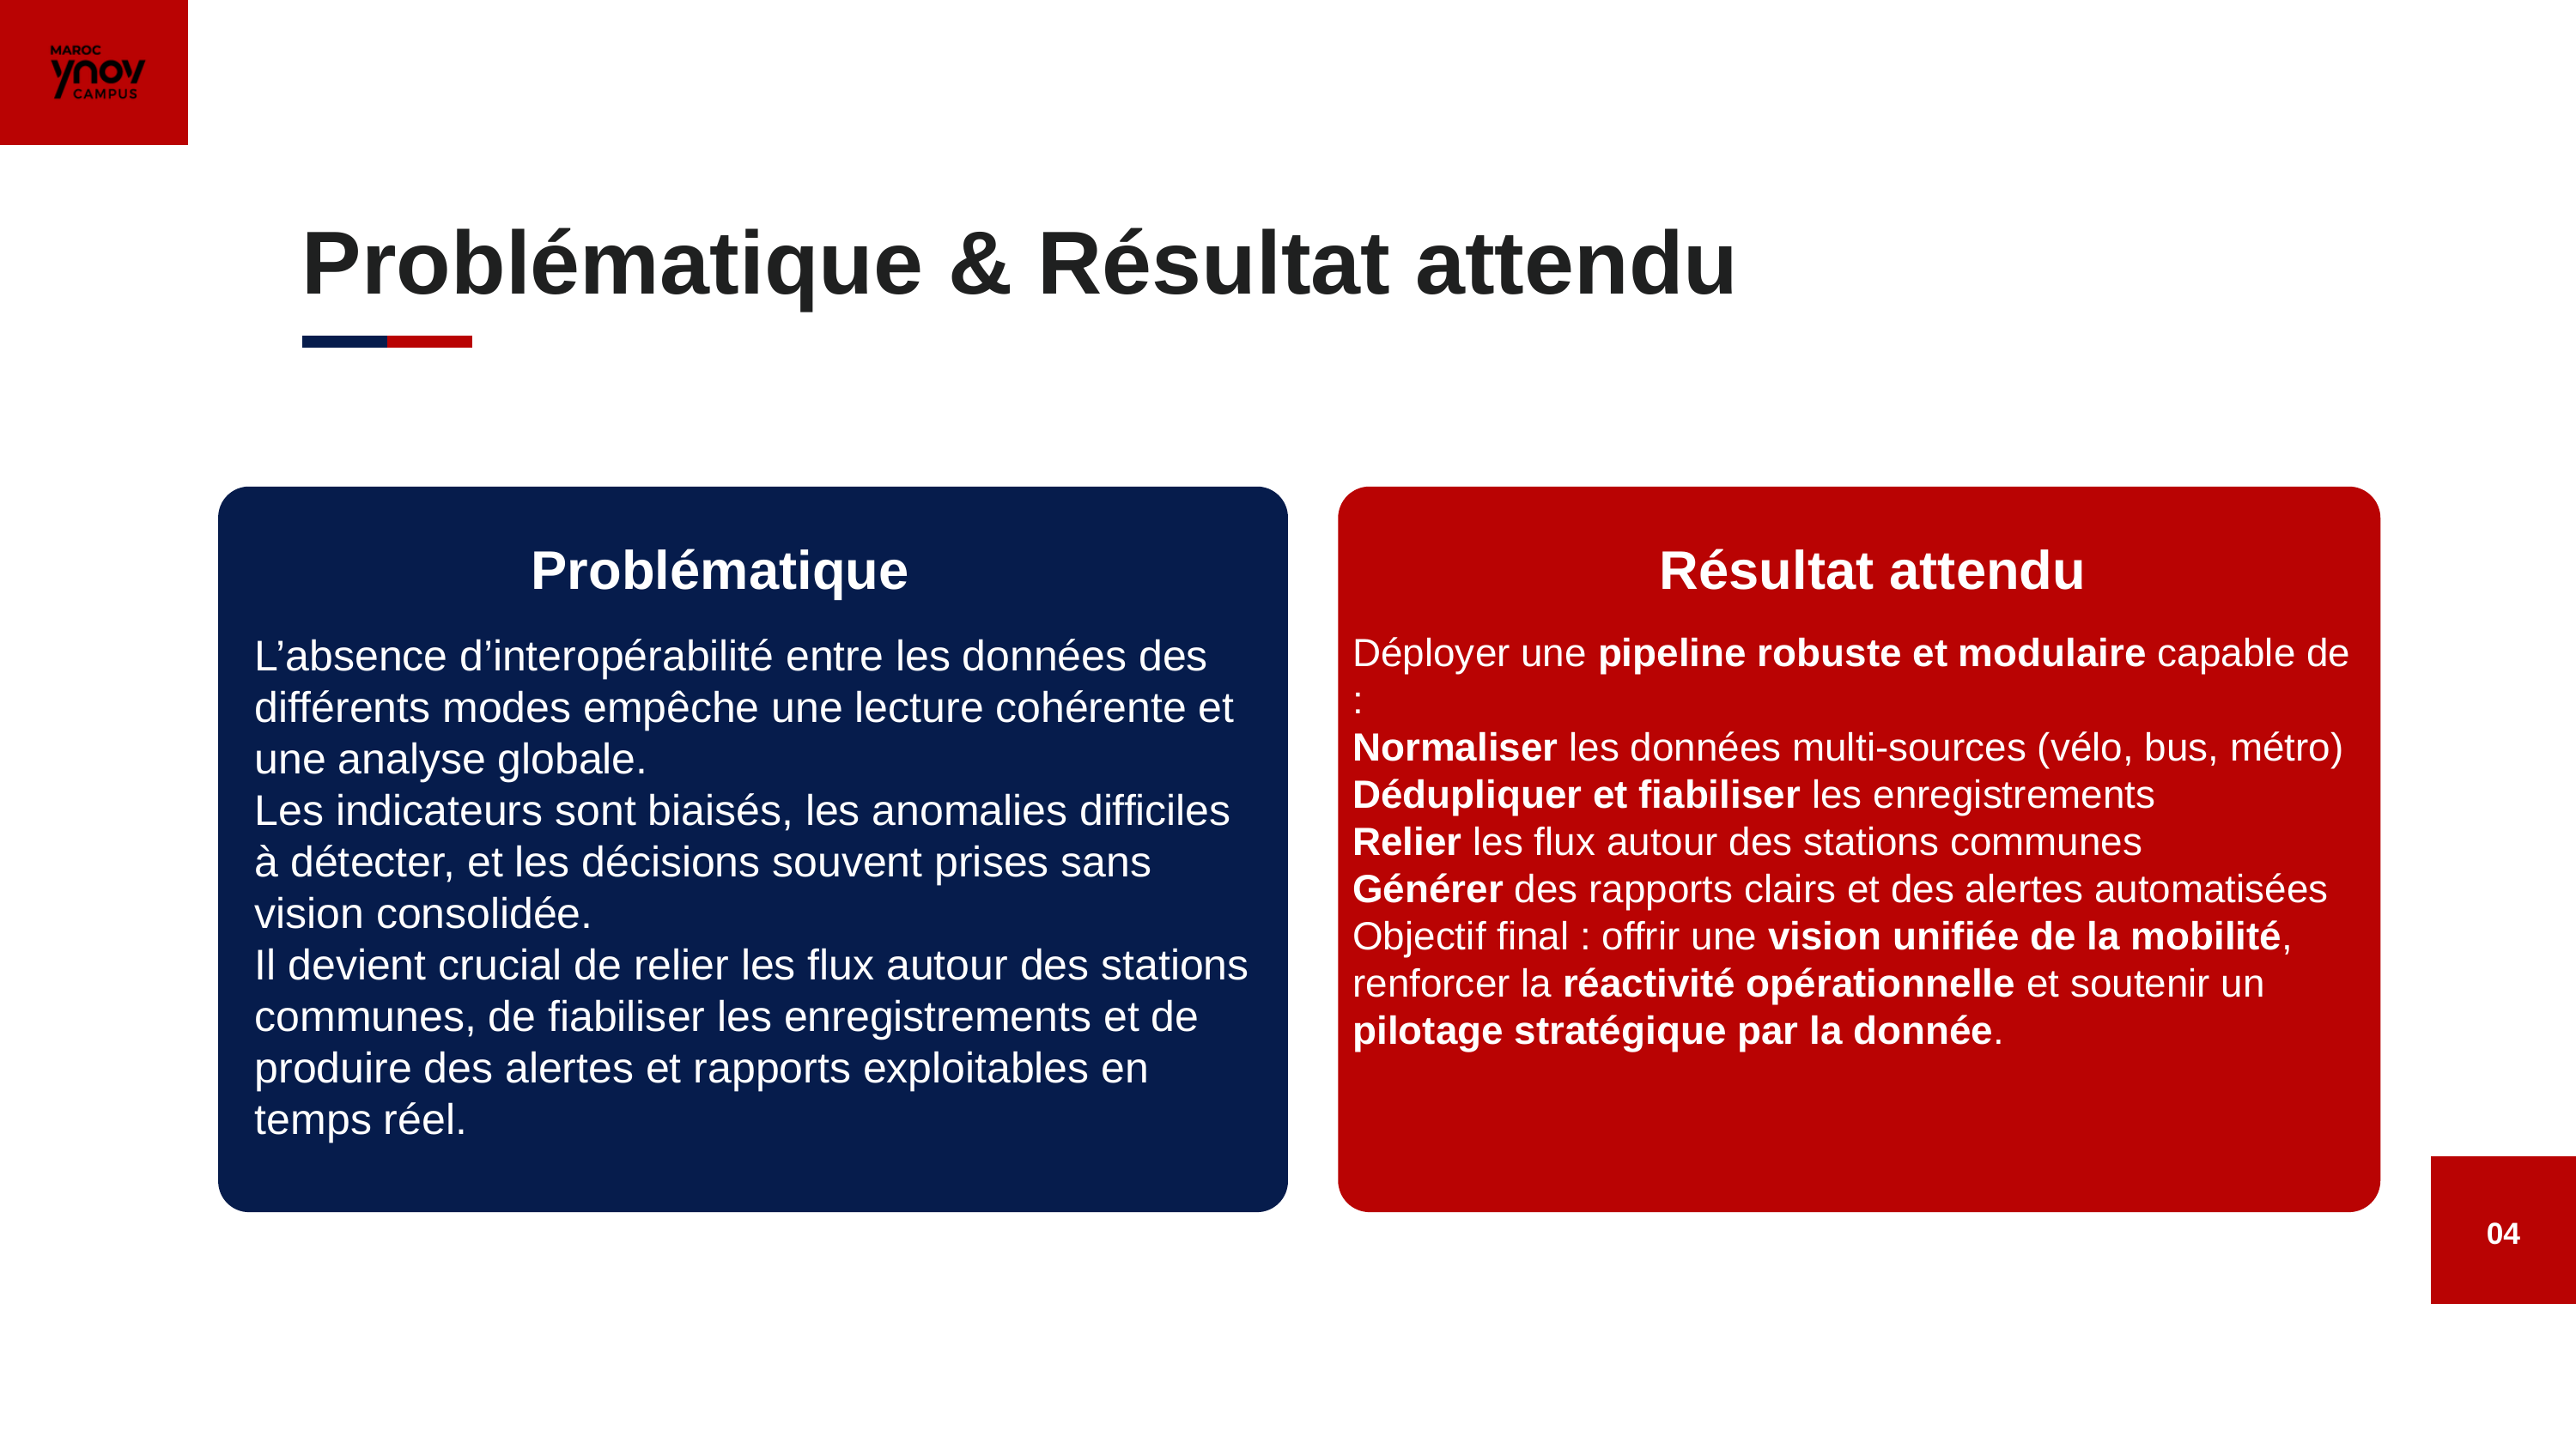

Problématique & Résultat attendu

Problématique
Résultat attendu
L’absence d’interopérabilité entre les données des différents modes empêche une lecture cohérente et une analyse globale.
Les indicateurs sont biaisés, les anomalies difficiles à détecter, et les décisions souvent prises sans vision consolidée.
Il devient crucial de relier les flux autour des stations communes, de fiabiliser les enregistrements et de produire des alertes et rapports exploitables en temps réel.
Déployer une pipeline robuste et modulaire capable de :
Normaliser les données multi-sources (vélo, bus, métro)
Dédupliquer et fiabiliser les enregistrements
Relier les flux autour des stations communes
Générer des rapports clairs et des alertes automatisées
Objectif final : offrir une vision unifiée de la mobilité, renforcer la réactivité opérationnelle et soutenir un pilotage stratégique par la donnée.

04